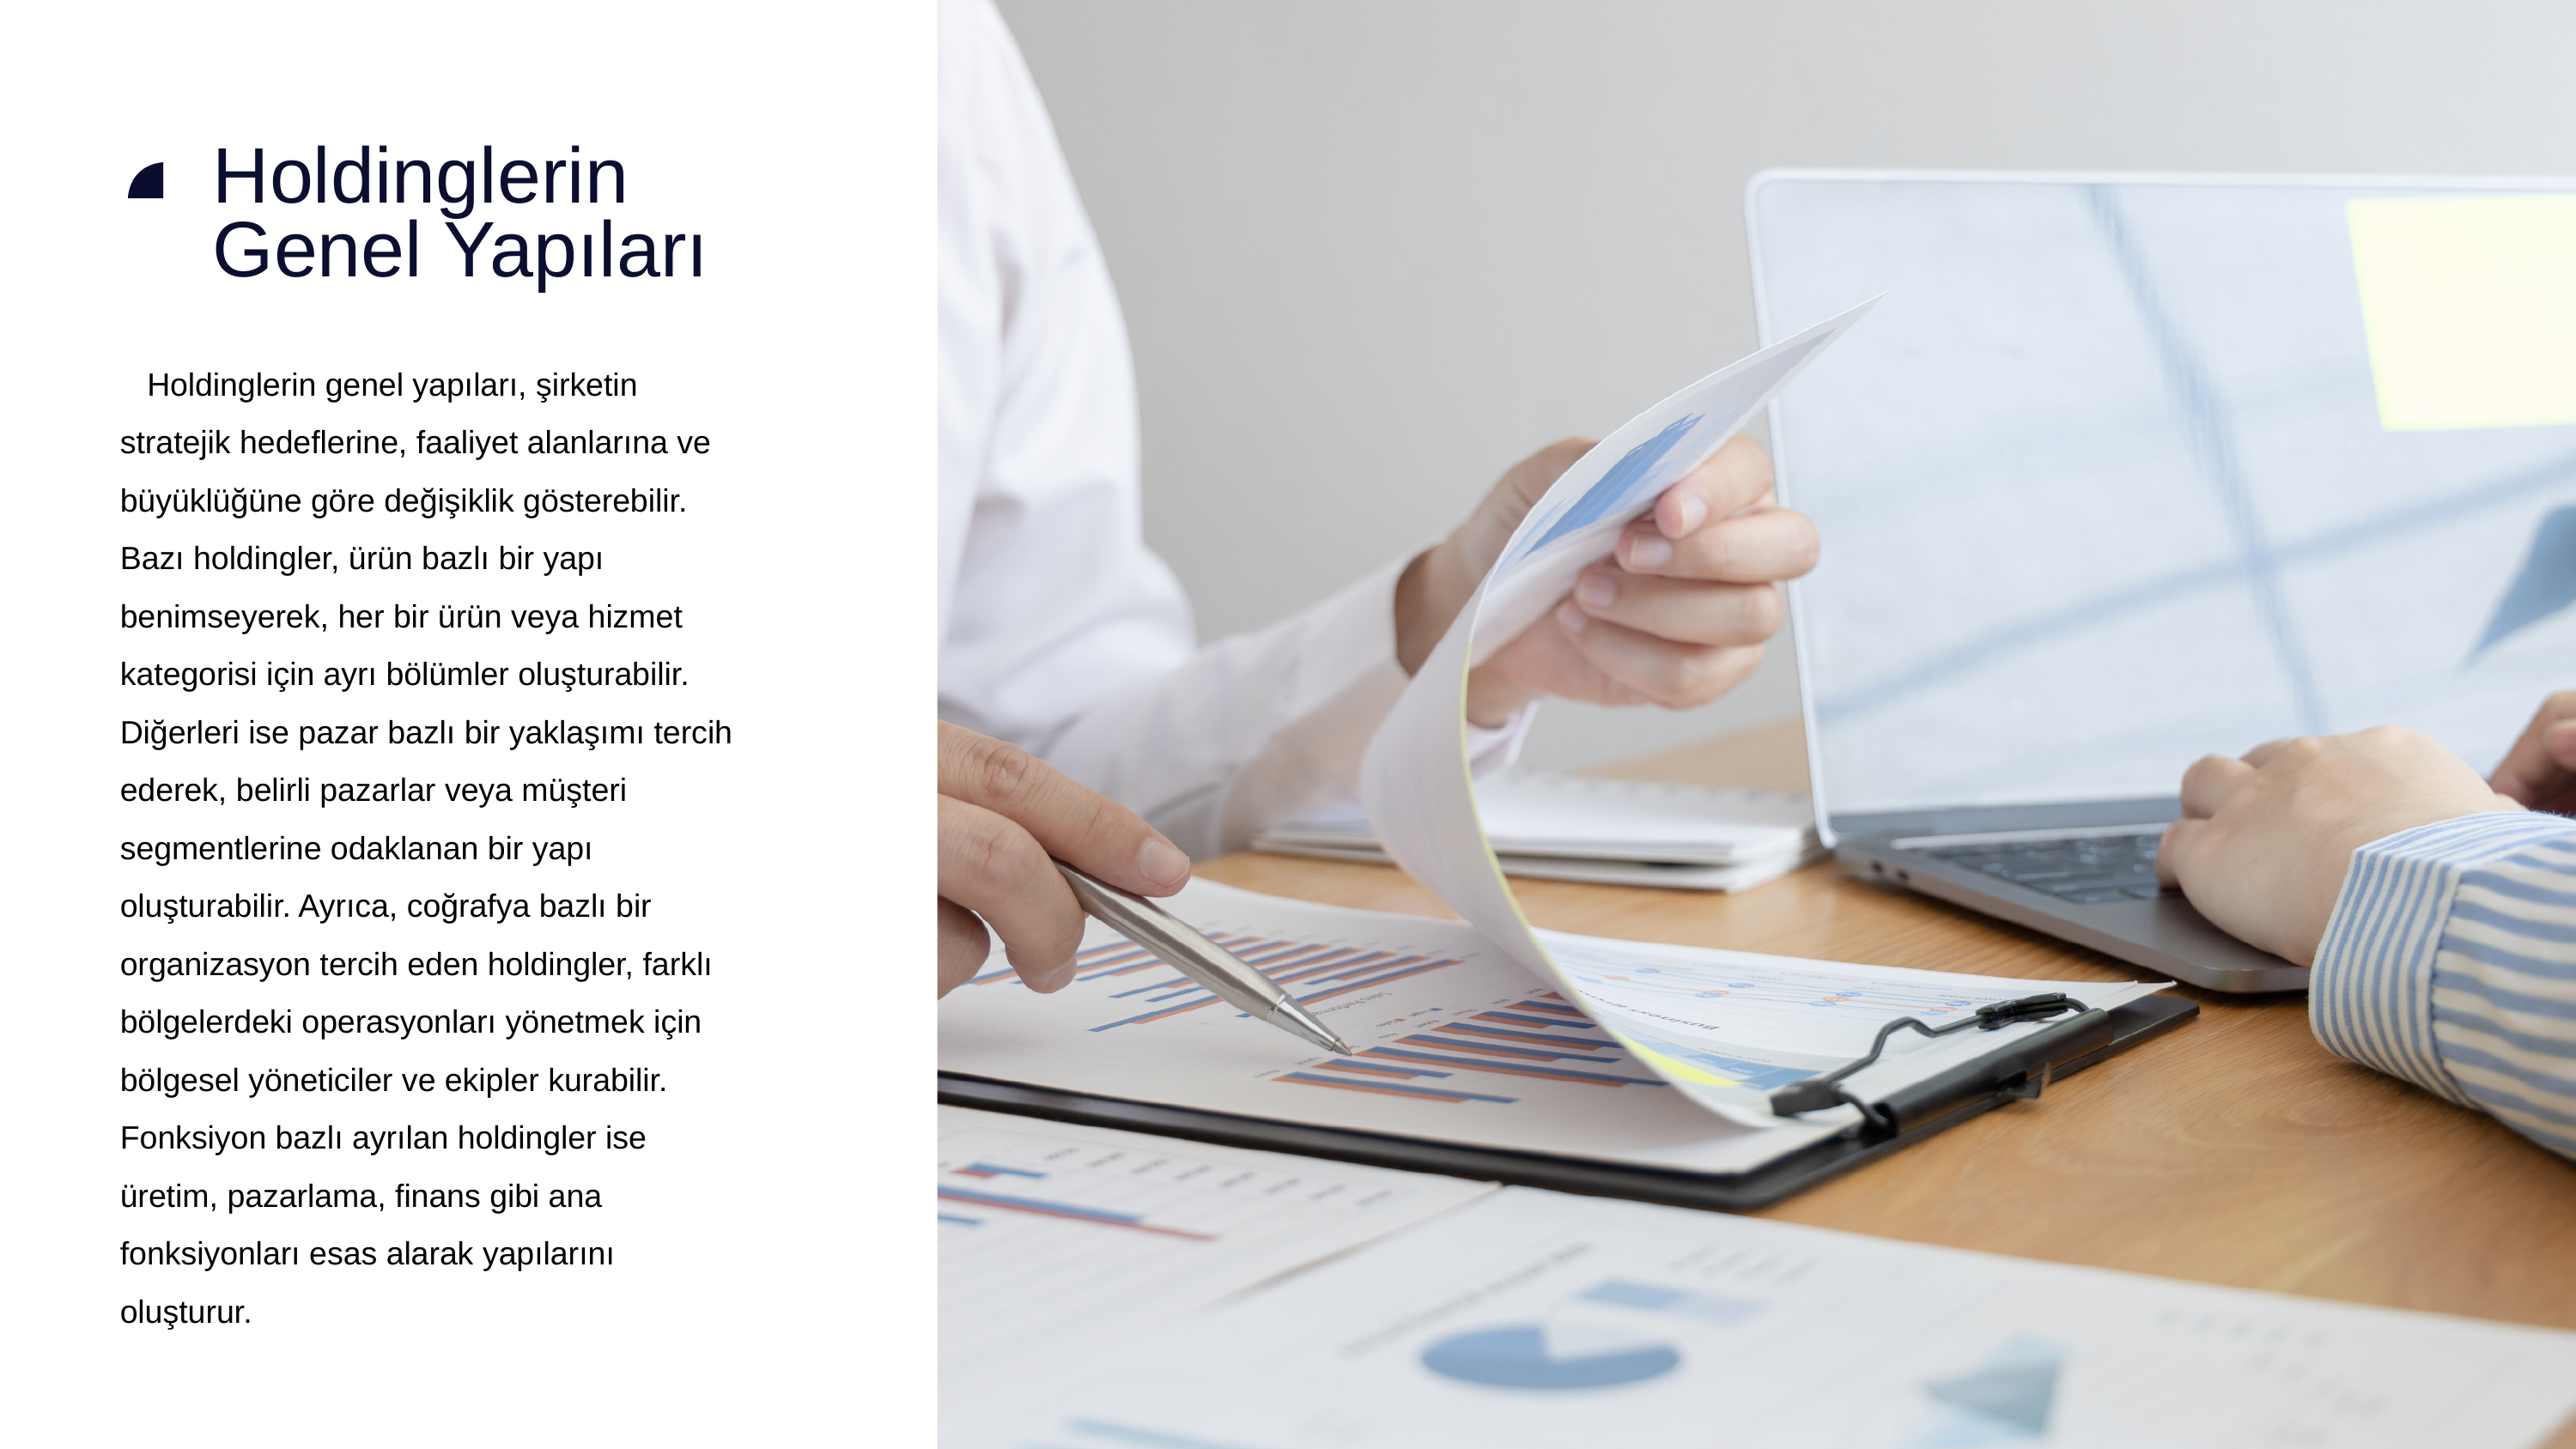

Holdinglerin Genel Yapıları
   Holdinglerin genel yapıları, şirketin stratejik hedeflerine, faaliyet alanlarına ve büyüklüğüne göre değişiklik gösterebilir. Bazı holdingler, ürün bazlı bir yapı benimseyerek, her bir ürün veya hizmet kategorisi için ayrı bölümler oluşturabilir. Diğerleri ise pazar bazlı bir yaklaşımı tercih ederek, belirli pazarlar veya müşteri segmentlerine odaklanan bir yapı oluşturabilir. Ayrıca, coğrafya bazlı bir organizasyon tercih eden holdingler, farklı bölgelerdeki operasyonları yönetmek için bölgesel yöneticiler ve ekipler kurabilir. Fonksiyon bazlı ayrılan holdingler ise üretim, pazarlama, finans gibi ana fonksiyonları esas alarak yapılarını oluşturur.